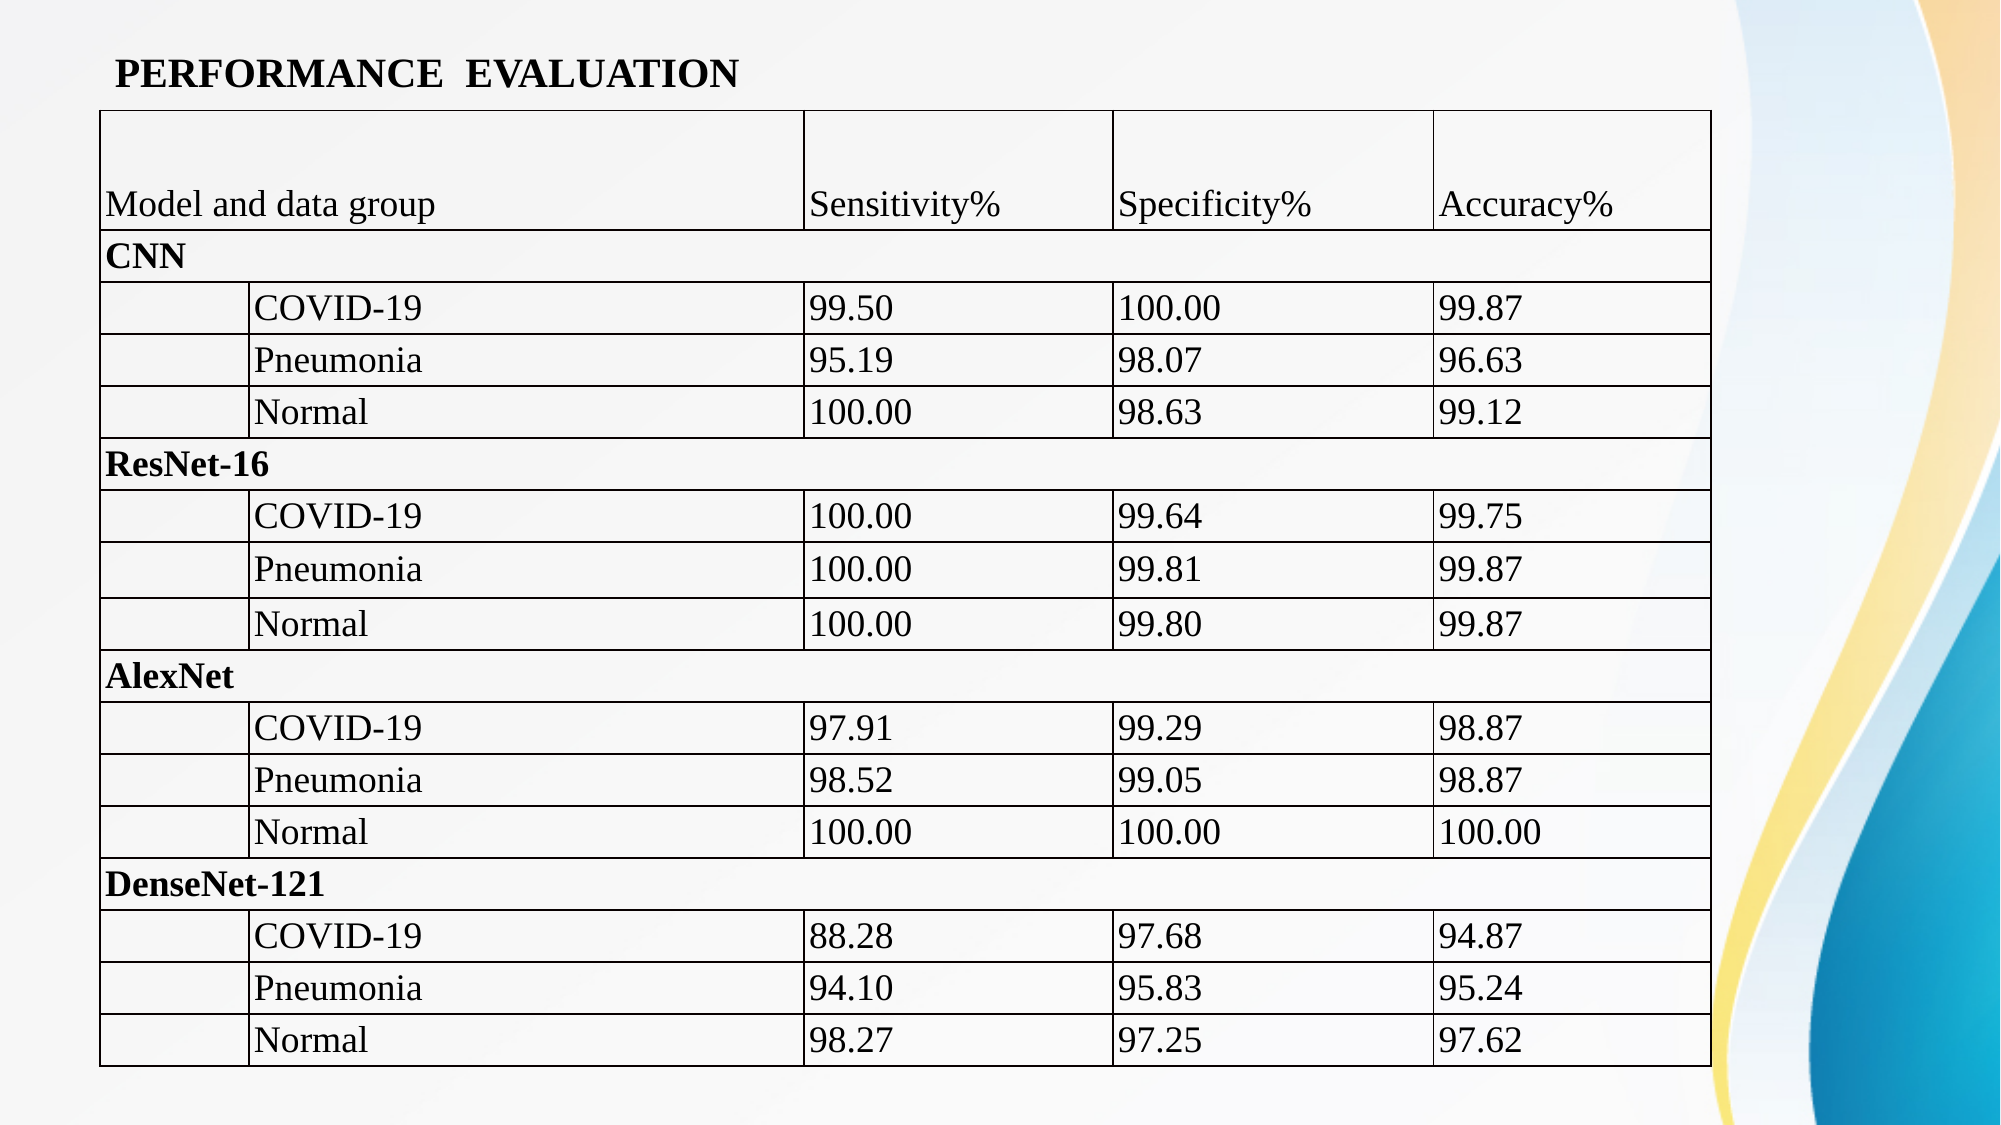

# PERFORMANCE  EVALUATION
| Model and data group |  | Sensitivity% | Specificity% | Accuracy% |
| --- | --- | --- | --- | --- |
| CNN |  |  |  |  |
|  | COVID-19 | 99.50 | 100.00 | 99.87 |
|  | Pneumonia | 95.19 | 98.07 | 96.63 |
|  | Normal | 100.00 | 98.63 | 99.12 |
| ResNet-16 |  |  |  |  |
|  | COVID-19 | 100.00 | 99.64 | 99.75 |
|  | Pneumonia | 100.00 | 99.81 | 99.87 |
|  | Normal | 100.00 | 99.80 | 99.87 |
| AlexNet |  |  |  |  |
|  | COVID-19 | 97.91 | 99.29 | 98.87 |
|  | Pneumonia | 98.52 | 99.05 | 98.87 |
|  | Normal | 100.00 | 100.00 | 100.00 |
| DenseNet-121 |  |  |  |  |
|  | COVID-19 | 88.28 | 97.68 | 94.87 |
|  | Pneumonia | 94.10 | 95.83 | 95.24 |
|  | Normal | 98.27 | 97.25 | 97.62 |